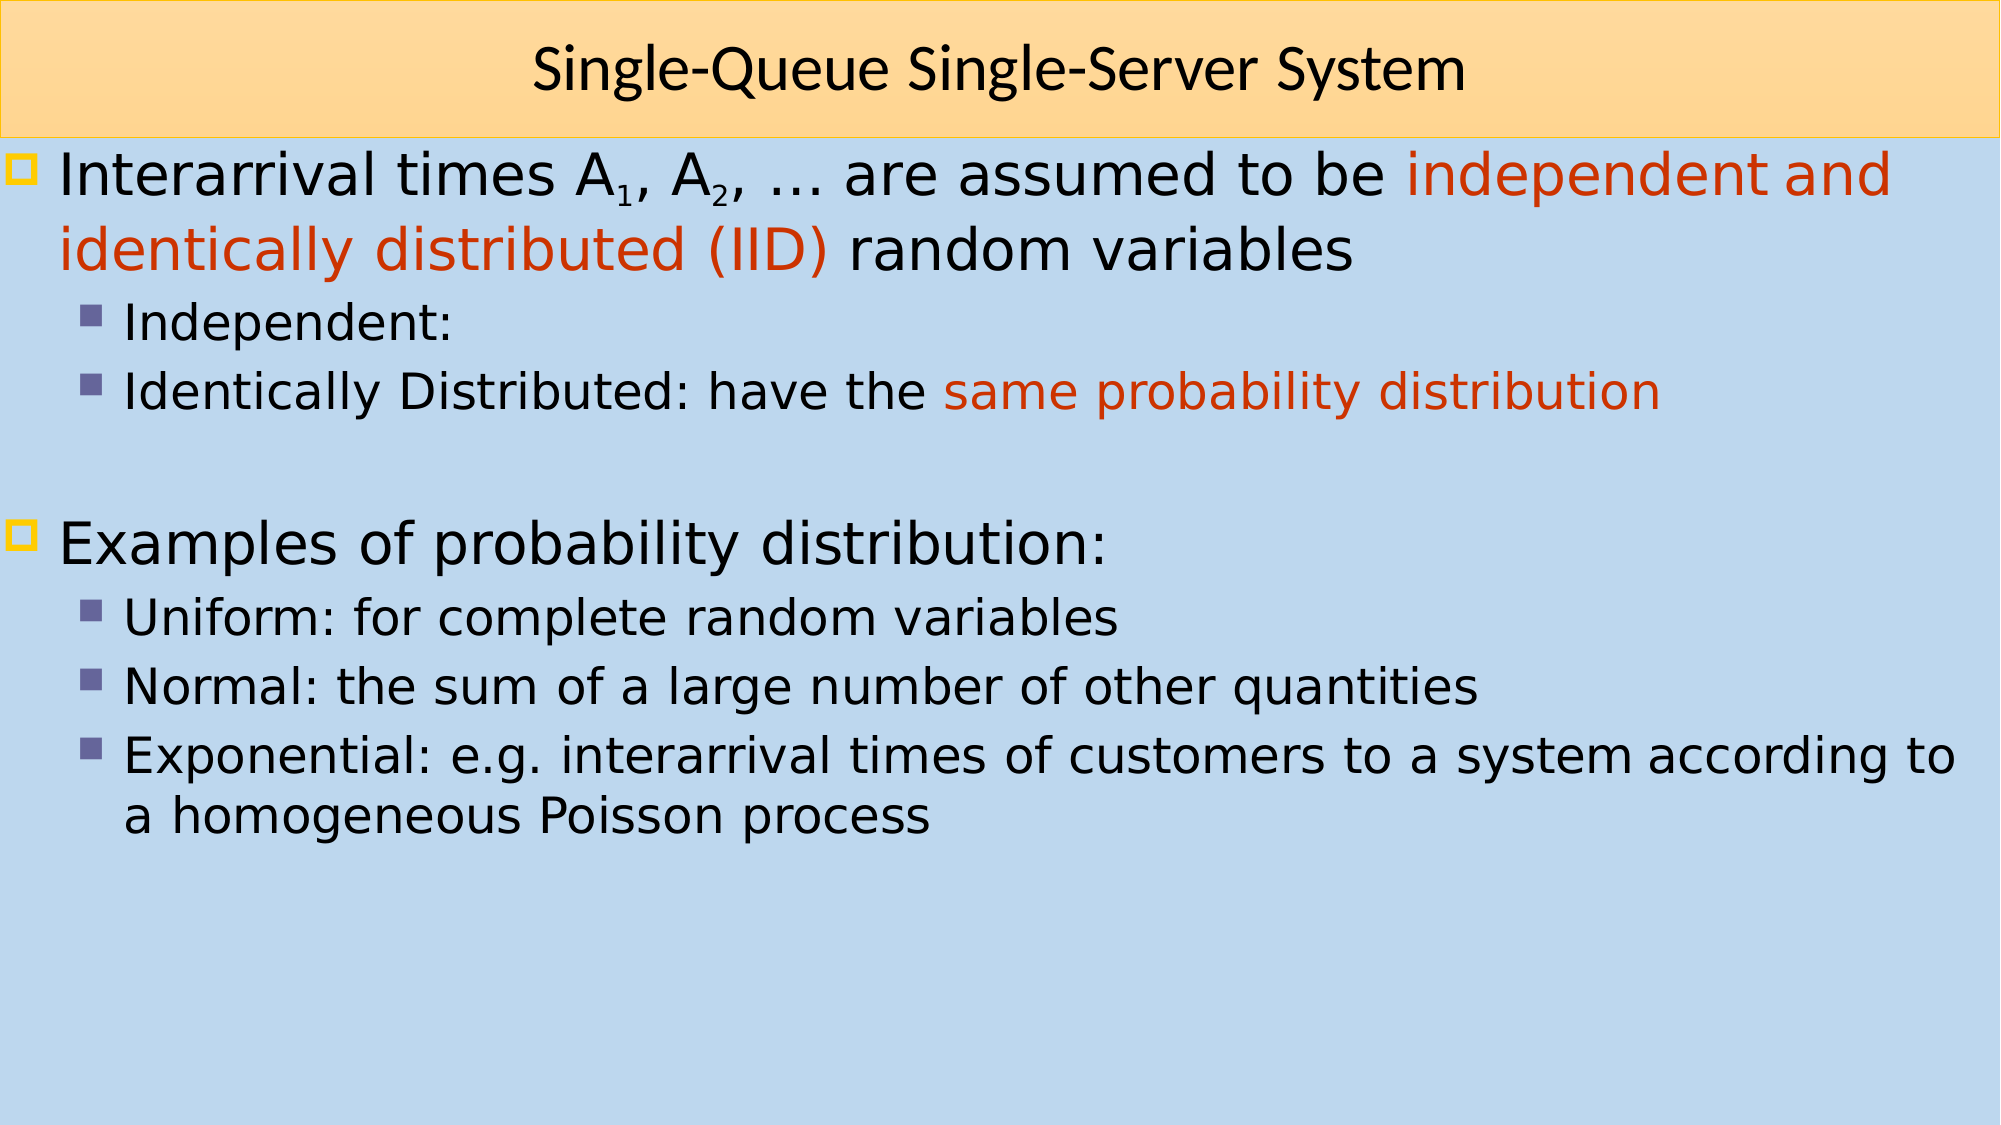

# Single-Queue Single-Server System
Interarrival times A1, A2, … are assumed to be independent and identically distributed (IID) random variables
Independent:
Identically Distributed: have the same probability distribution

Examples of probability distribution:
Uniform: for complete random variables
Normal: the sum of a large number of other quantities
Exponential: e.g. interarrival times of customers to a system according to a homogeneous Poisson process